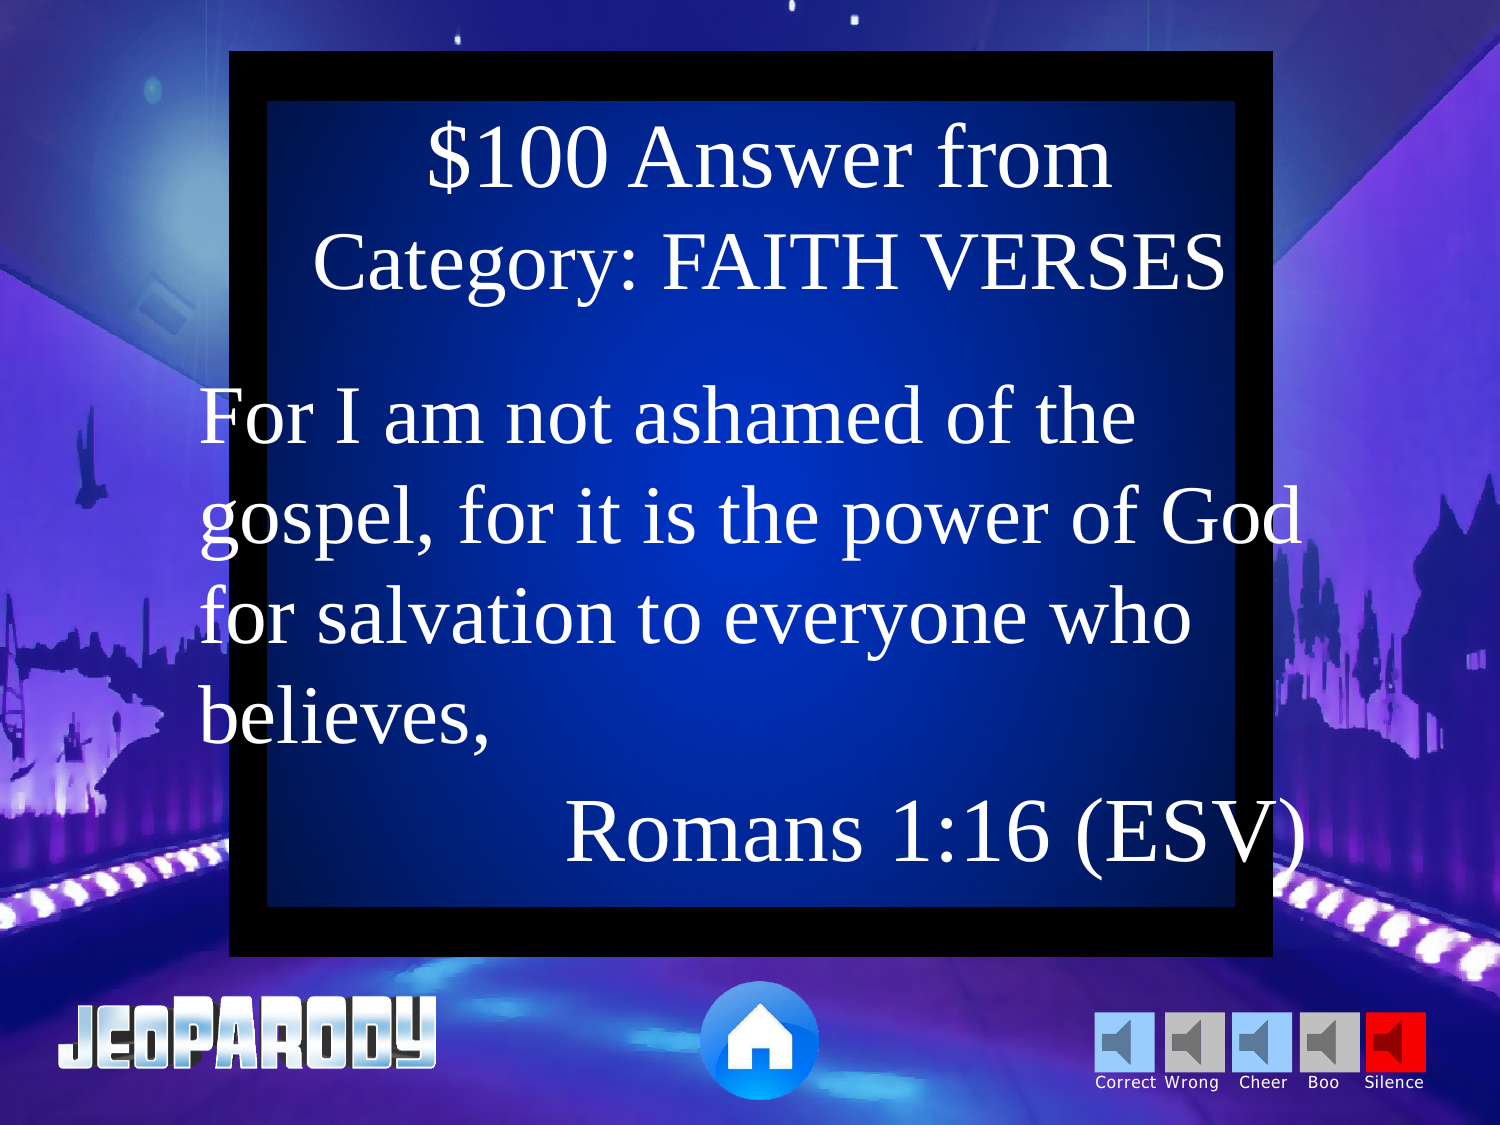

$100 Answer from
Category: FAITH VERSES
For I am not ashamed of the gospel, for it is the power of God for salvation to everyone who believes,
Romans 1:16 (ESV)